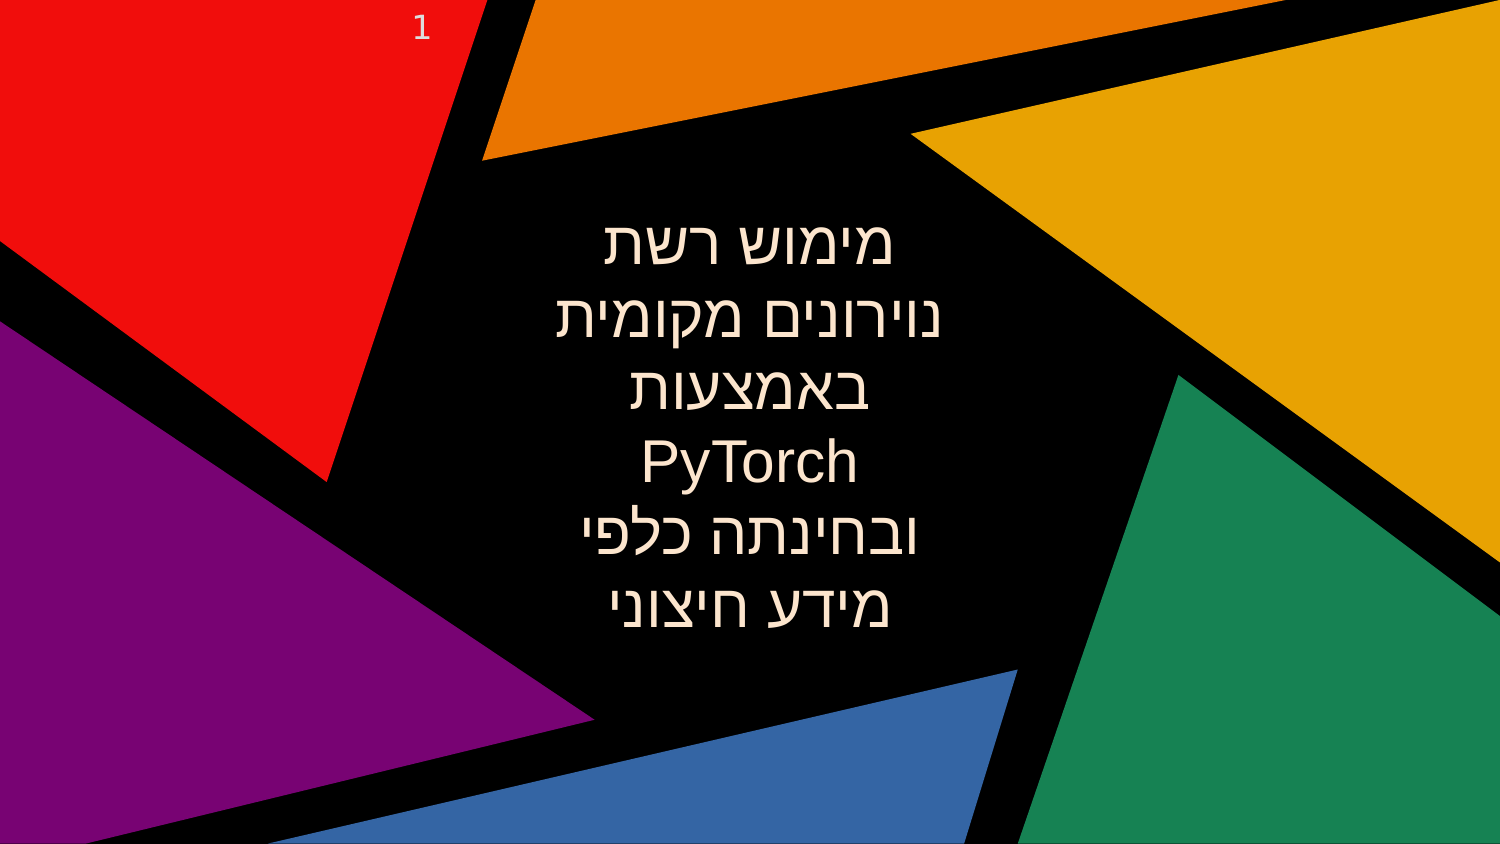

1
# מימוש רשת נוירונים מקומית באמצעות PyTorch ובחינתה כלפי מידע חיצוני